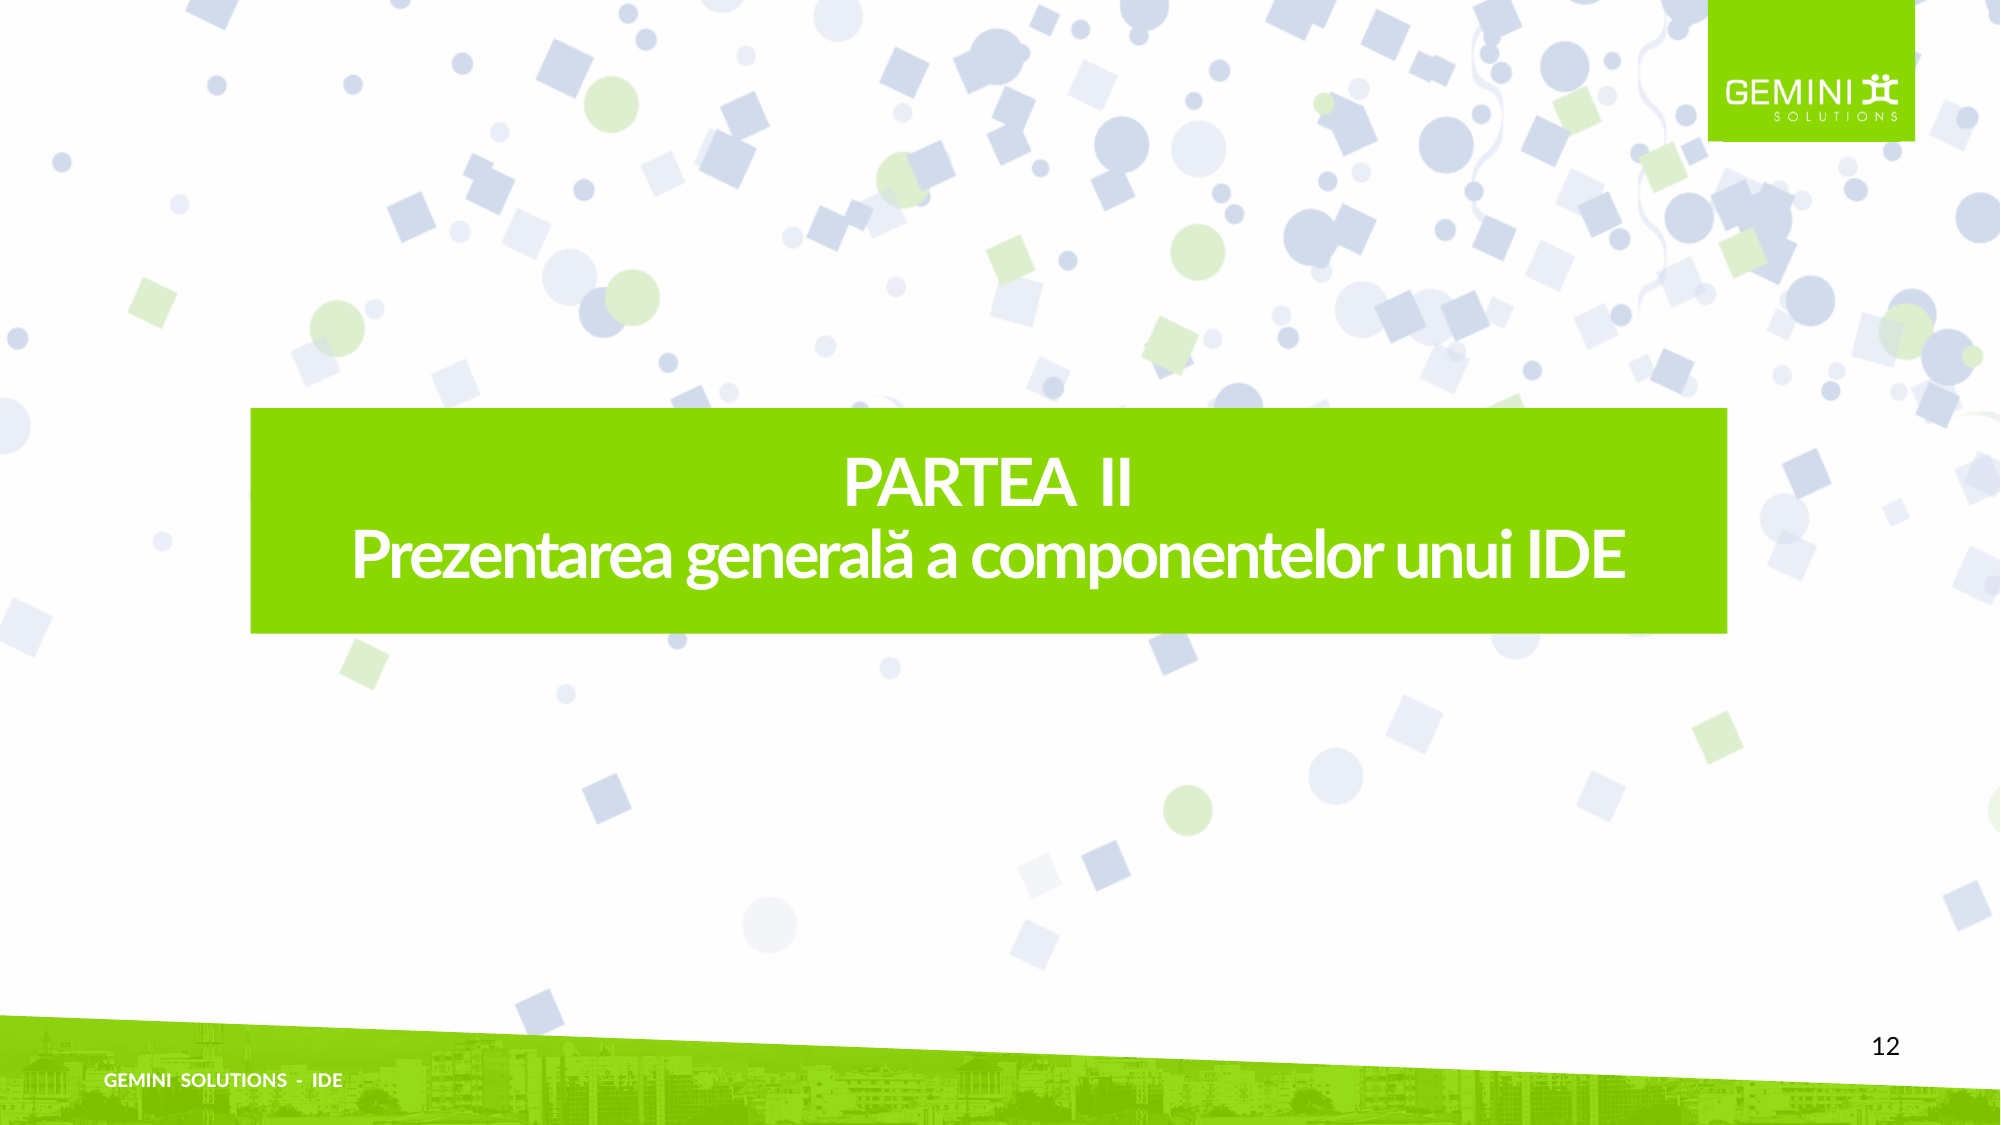

# PARTEA  II Prezentarea generală a componentelor unui IDE
12
GEMINI  SOLUTIONS  -  IDE